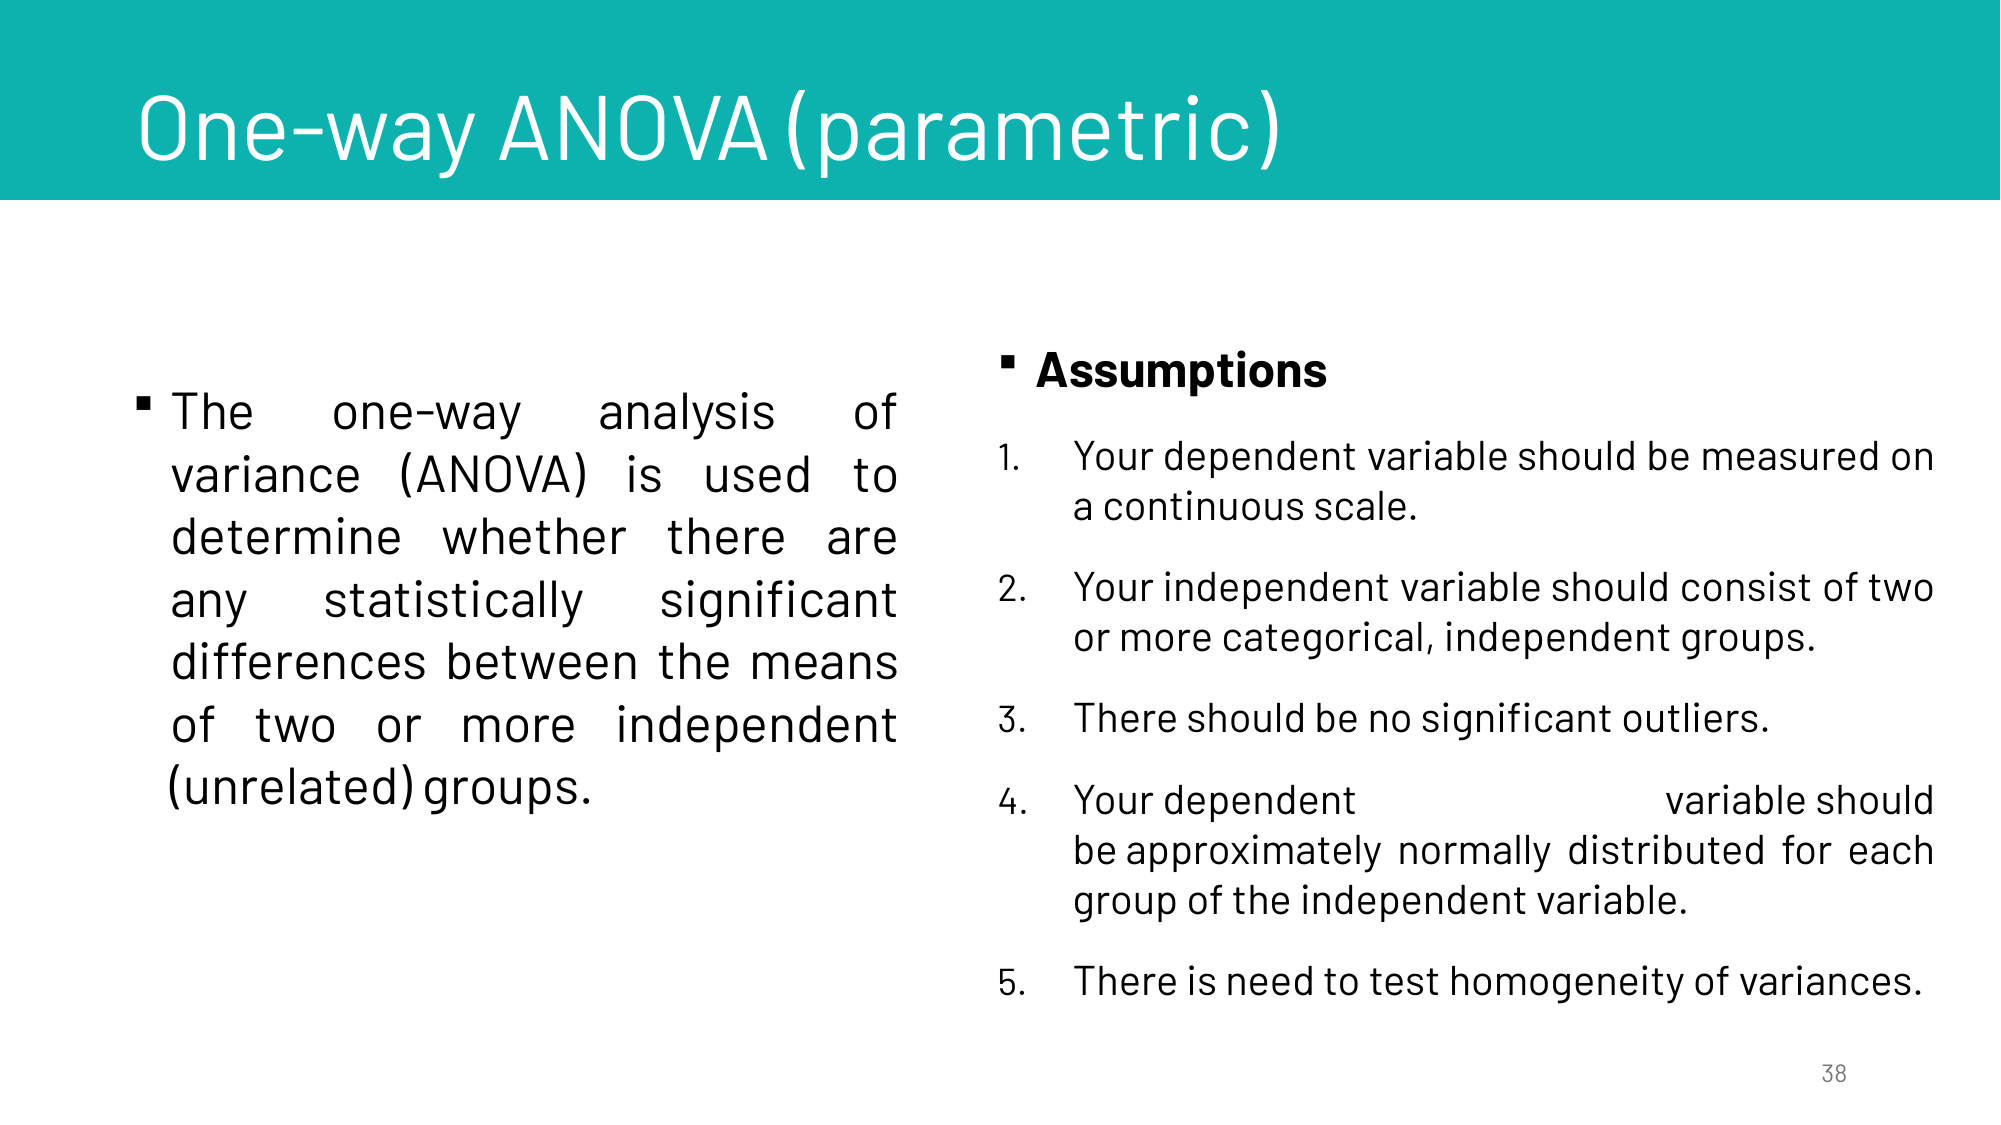

# One-way ANOVA (parametric)
Assumptions
Your dependent variable should be measured on a continuous scale.
Your independent variable should consist of two or more categorical, independent groups.
There should be no significant outliers.
Your dependent variable should be approximately normally distributed for each group of the independent variable.
There is need to test homogeneity of variances.
The one-way analysis of variance (ANOVA) is used to determine whether there are any statistically significant differences between the means of two or more independent (unrelated) groups.
38